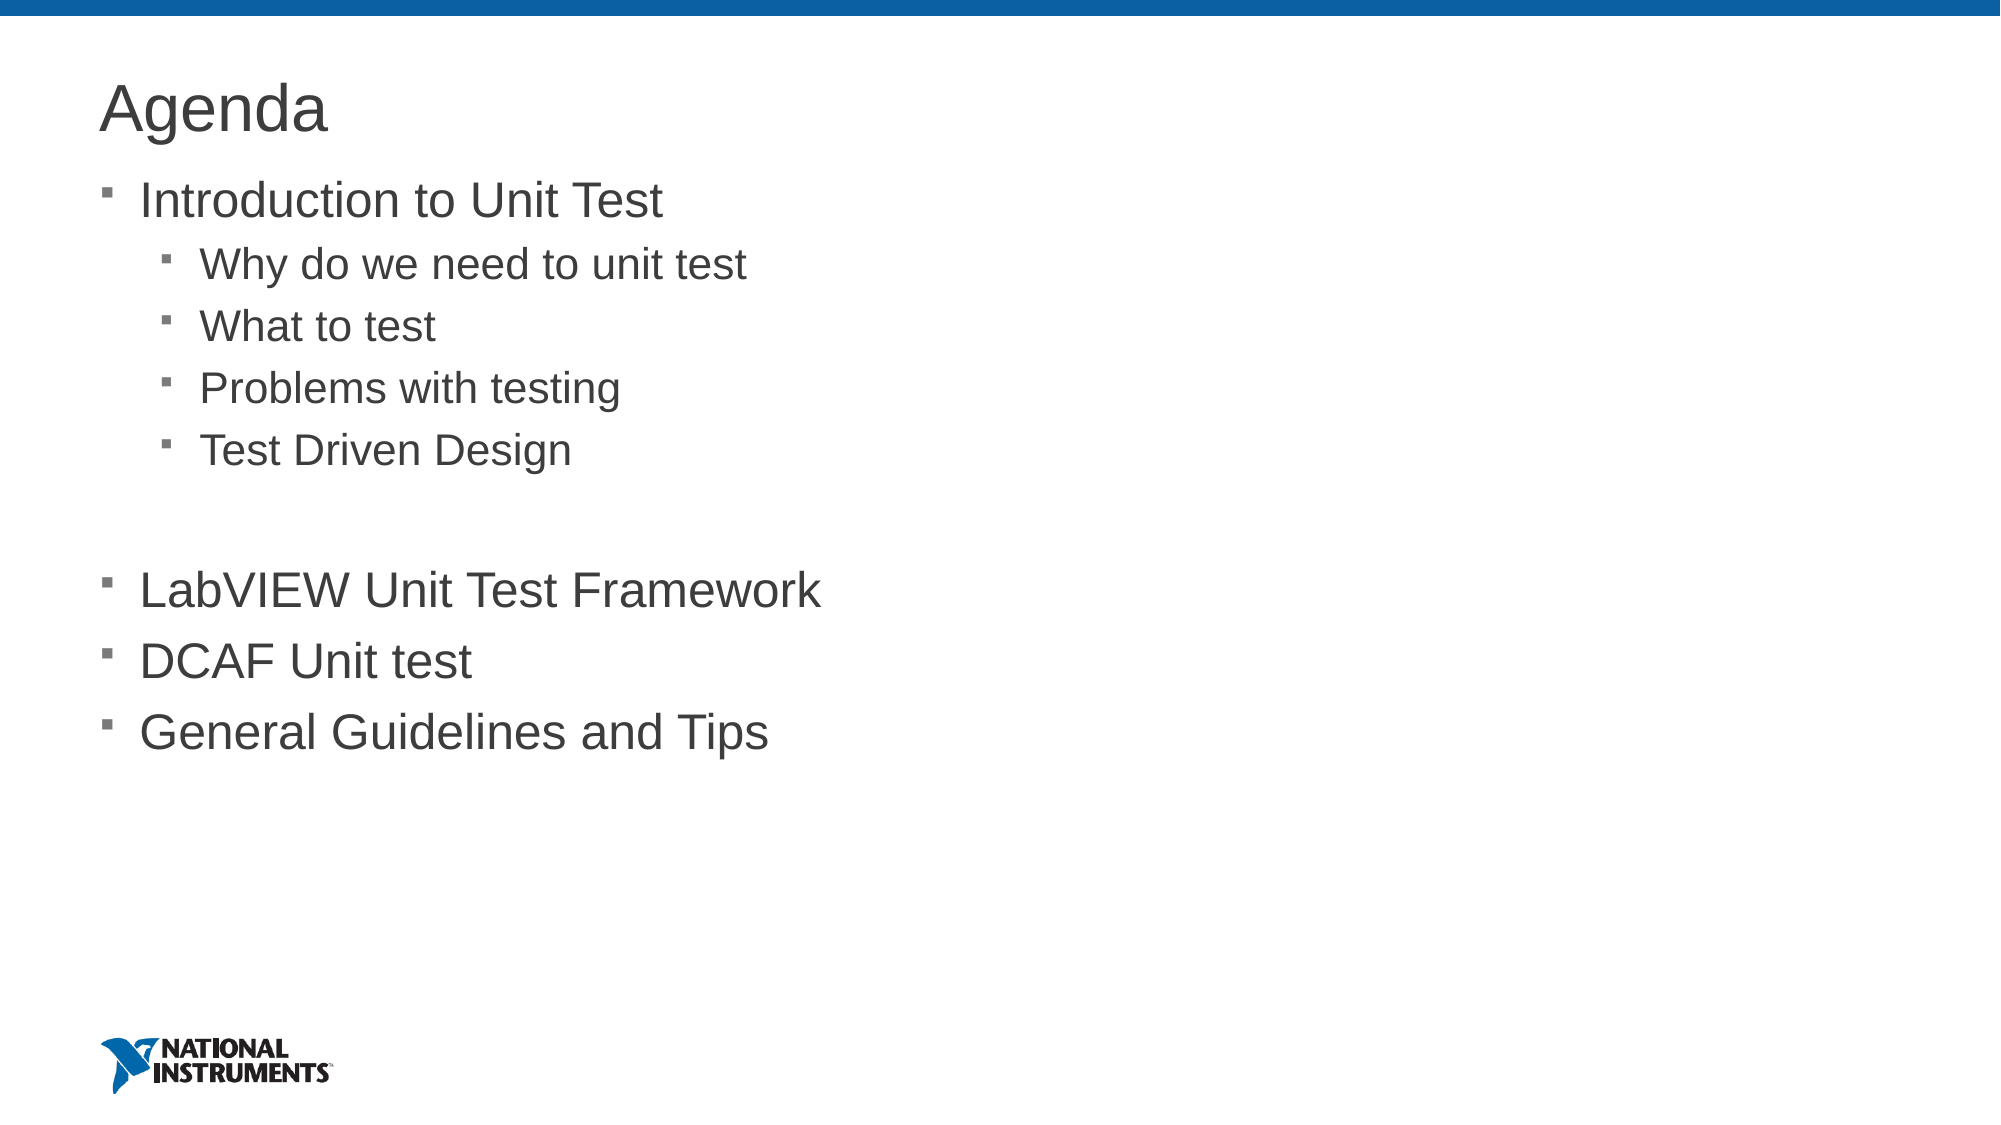

# Agenda
Introduction to Unit Test
Why do we need to unit test
What to test
Problems with testing
Test Driven Design

LabVIEW Unit Test Framework
DCAF Unit test
General Guidelines and Tips